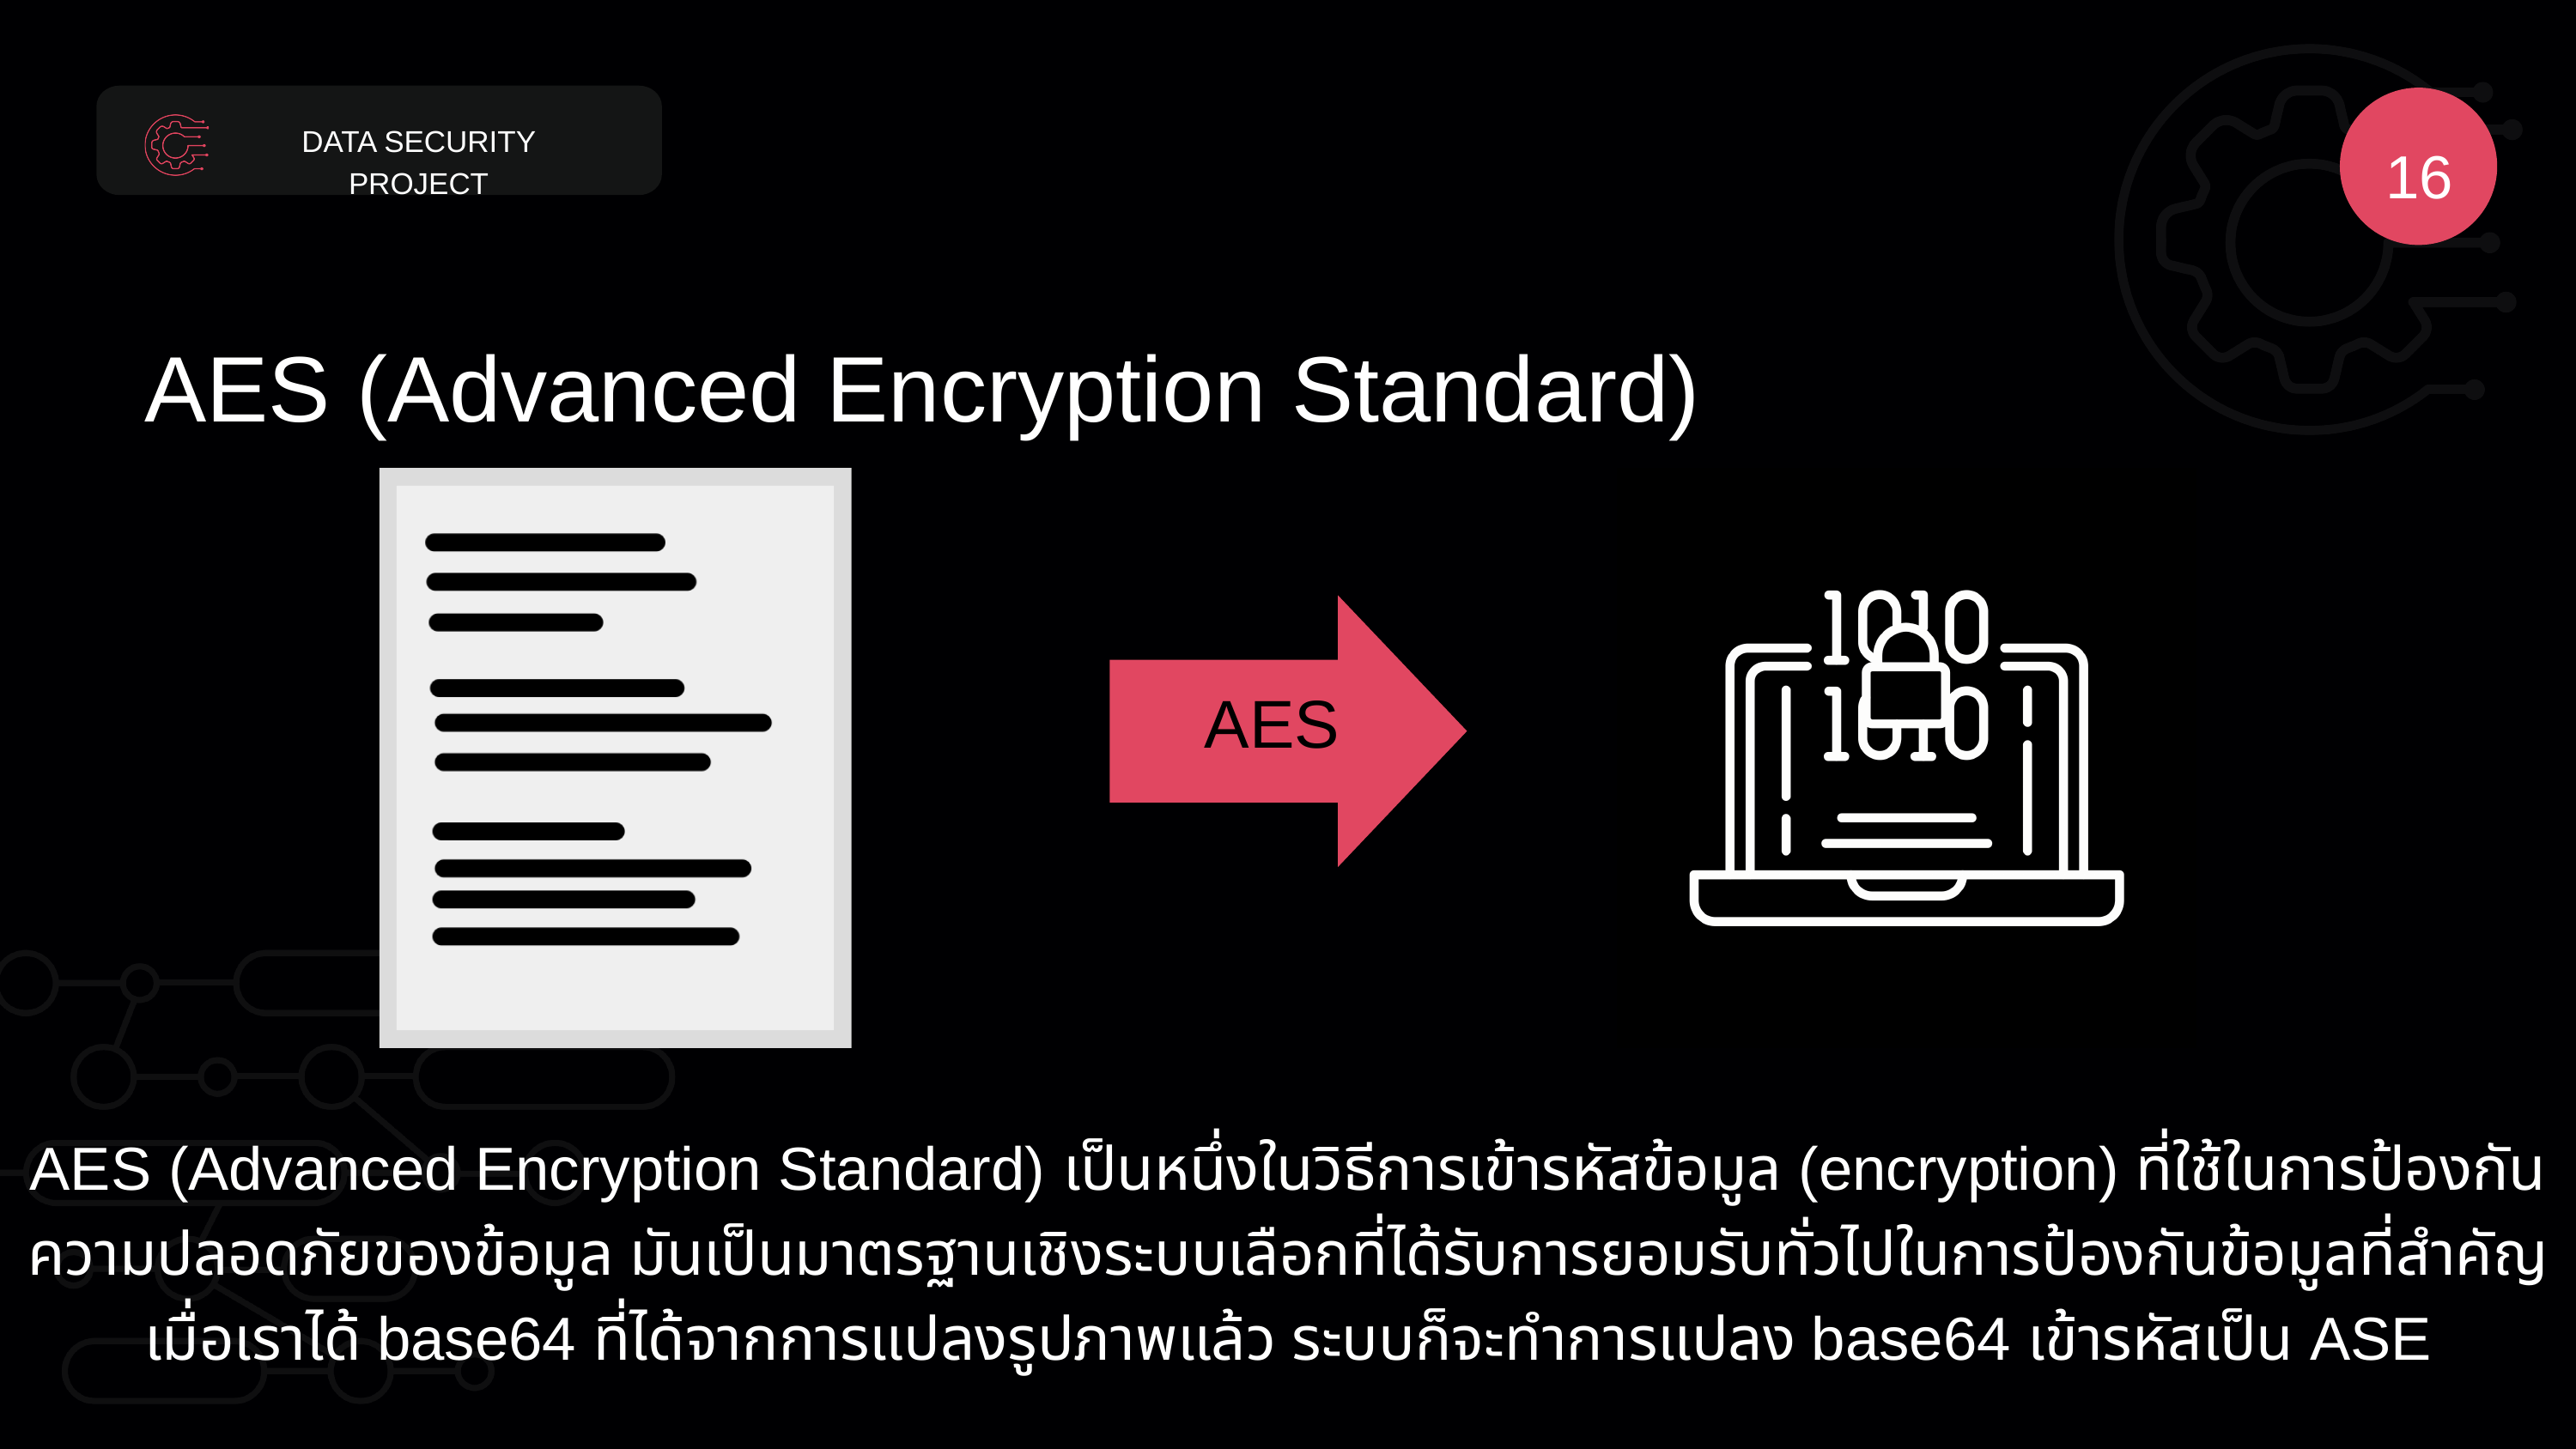

DATA SECURITY PROJECT

16
AES (Advanced Encryption Standard)

AES

AES (Advanced Encryption Standard) เป็นหนึ่งในวิธีการเข้ารหัสข้อมูล (encryption) ที่ใช้ในการป้องกันความปลอดภัยของข้อมูล มันเป็นมาตรฐานเชิงระบบเลือกที่ได้รับการยอมรับทั่วไปในการป้องกันข้อมูลที่สำคัญ เมื่อเราได้ base64 ที่ได้จากการแปลงรูปภาพแล้ว ระบบก็จะทำการแปลง base64 เข้ารหัสเป็น ASE